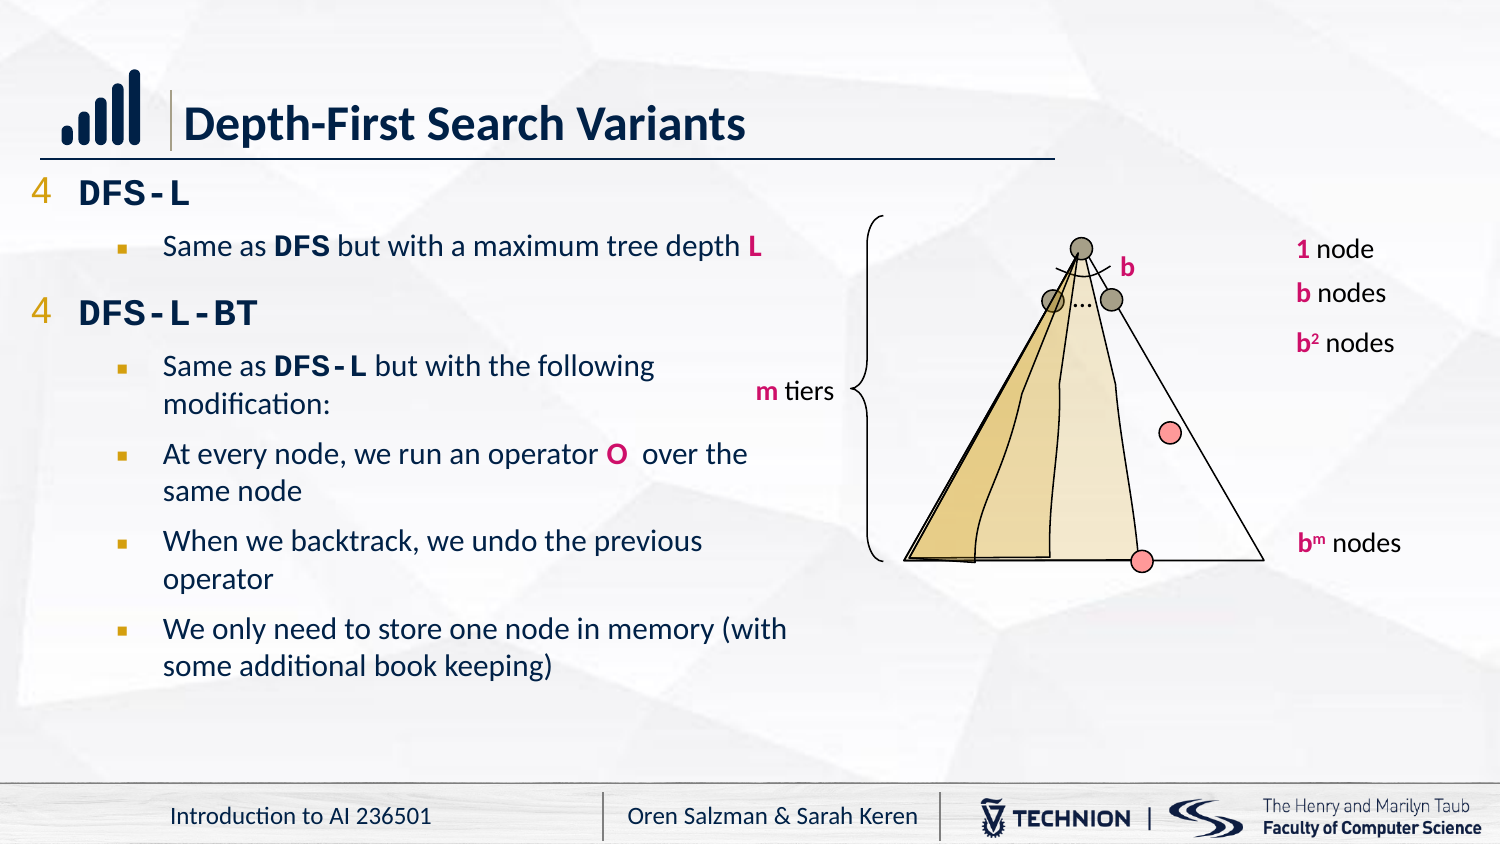

# Depth-First Search Variants

DFS-L
Same as DFS but with a maximum tree depth L
DFS-L-BT
Same as DFS-L but with the following modification:
At every node, we run an operator O  over the same node
When we backtrack, we undo the previous operator
We only need to store one node in memory (with some additional book keeping)

1 node

b

b nodes
…

b2 nodes
m tiers
bm nodes